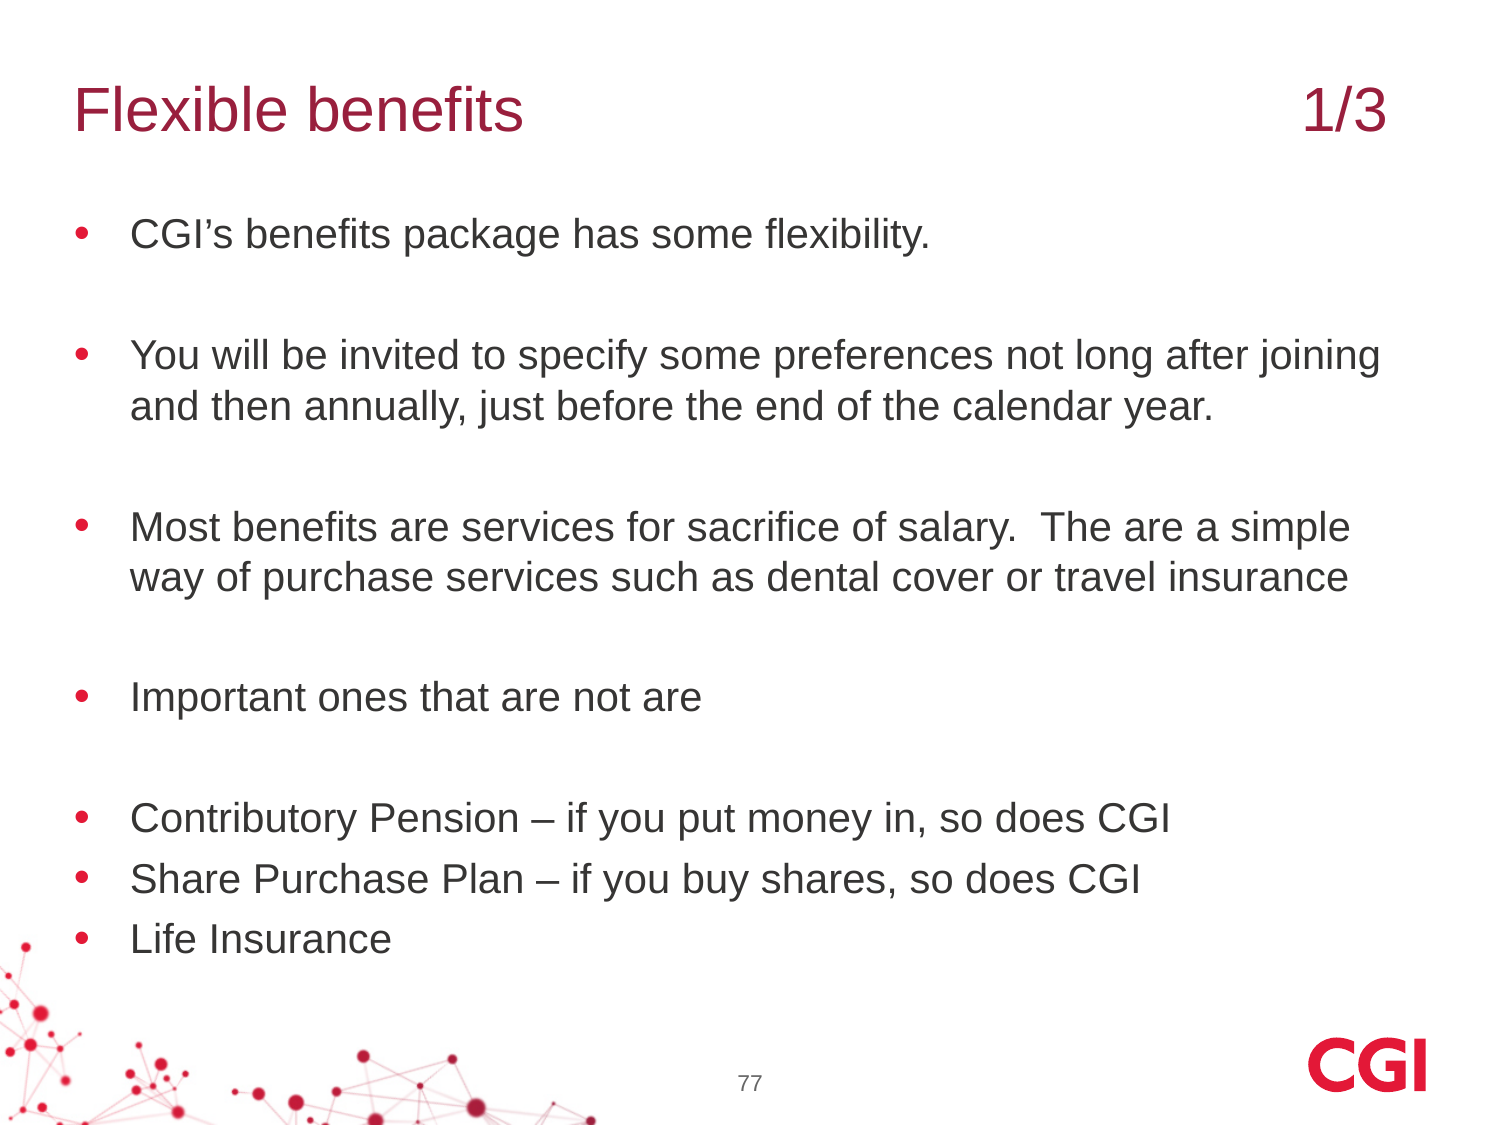

# Flexible benefits                                             1/3
CGI’s benefits package has some flexibility.

You will be invited to specify some preferences not long after joining and then annually, just before the end of the calendar year.

Most benefits are services for sacrifice of salary.  The are a simple way of purchase services such as dental cover or travel insurance

Important ones that are not are

Contributory Pension – if you put money in, so does CGI
Share Purchase Plan – if you buy shares, so does CGI
Life Insurance

77